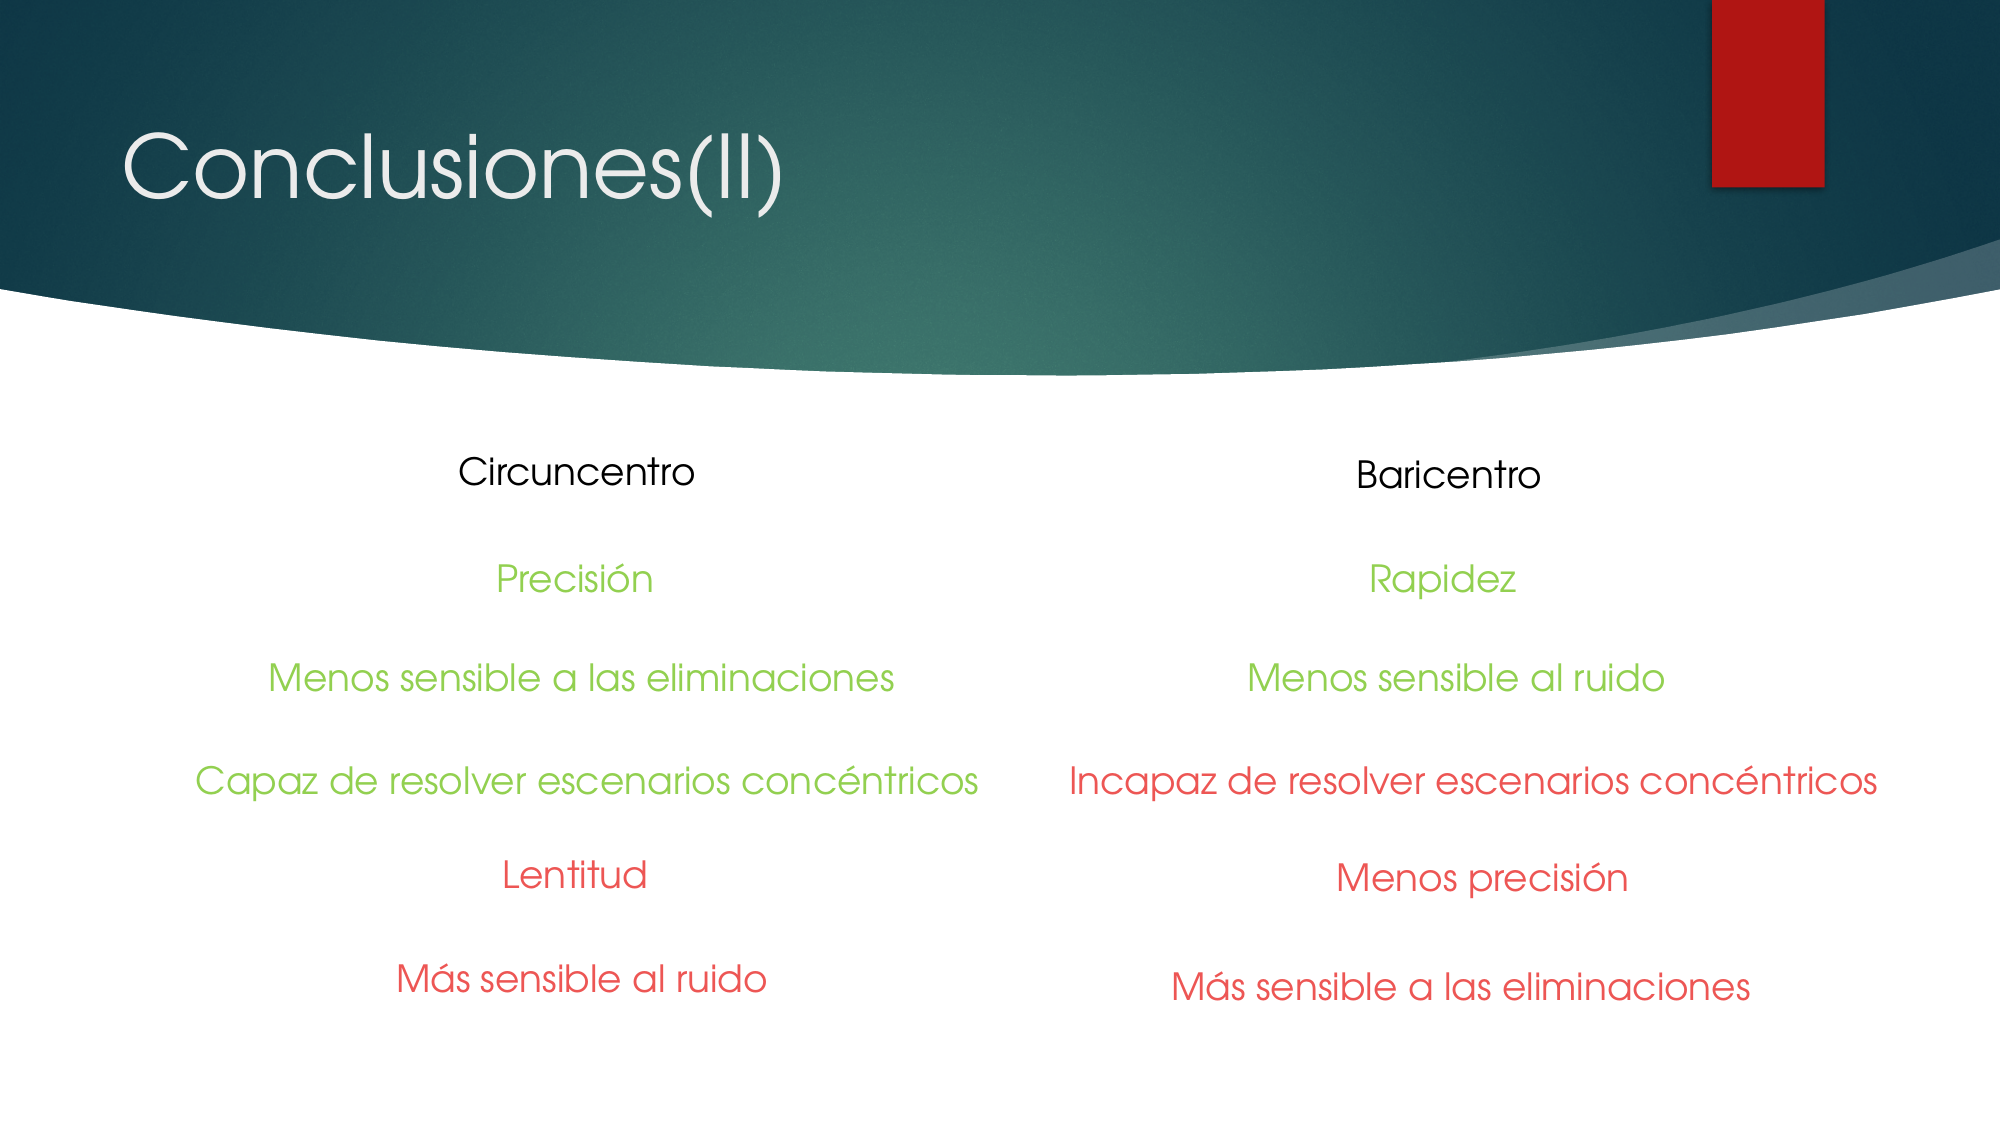

# Conclusiones(II)

Circuncentro
Baricentro
Precisión
Rapidez
Menos sensible a las eliminaciones
Menos sensible al ruido
Capaz de resolver escenarios concéntricos
Incapaz de resolver escenarios concéntricos
Lentitud
Menos precisión
Más sensible al ruido
Más sensible a las eliminaciones